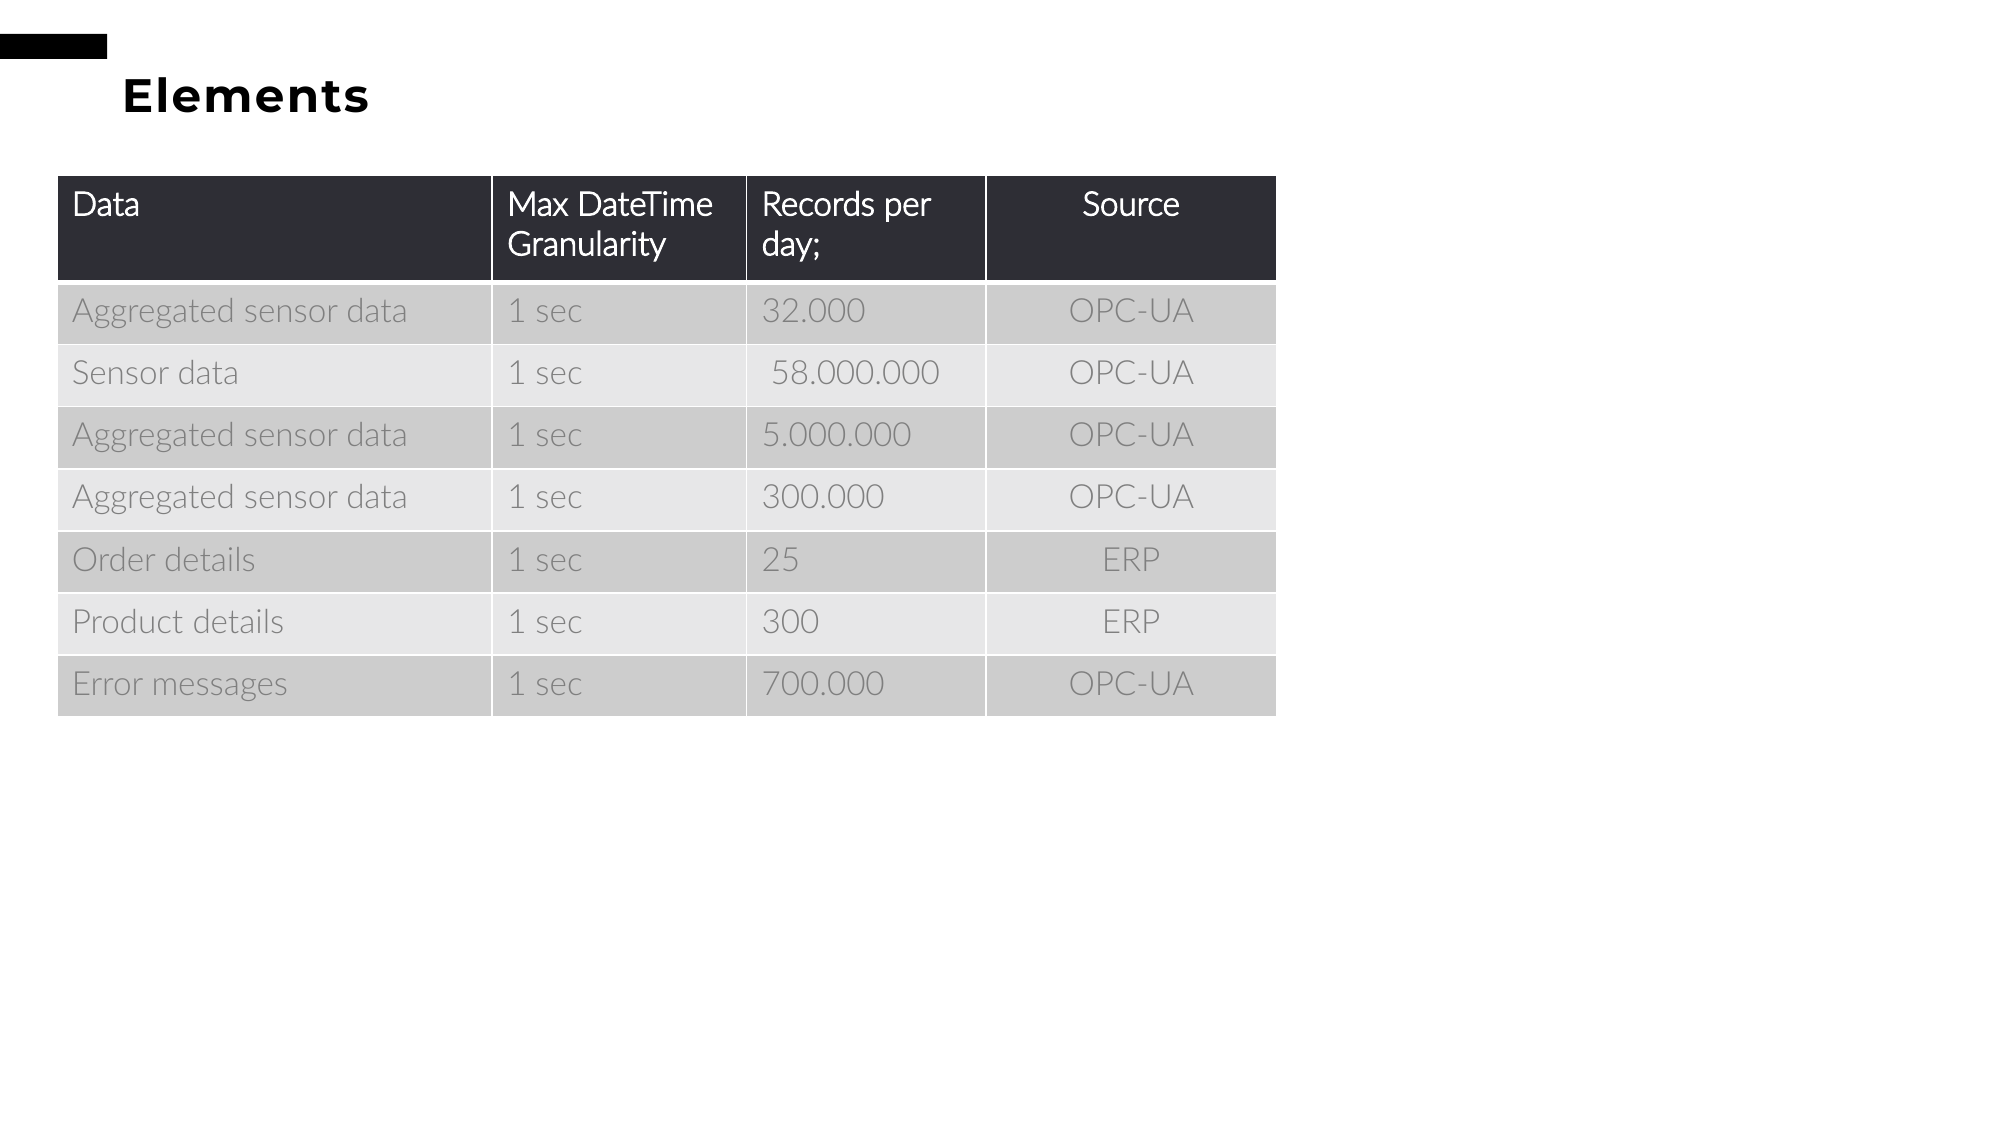

Toolstack, Umgebungen und Teams
Elements
| Data | Max DateTime Granularity | Records per day; | Source |
| --- | --- | --- | --- |
| Aggregated sensor data | 1 sec | 32.000 | OPC-UA |
| Sensor data | 1 sec | 58.000.000 | OPC-UA |
| Aggregated sensor data | 1 sec | 5.000.000 | OPC-UA |
| Aggregated sensor data | 1 sec | 300.000 | OPC-UA |
| Order details | 1 sec | 25 | ERP |
| Product details | 1 sec | 300 | ERP |
| Error messages | 1 sec | 700.000 | OPC-UA |